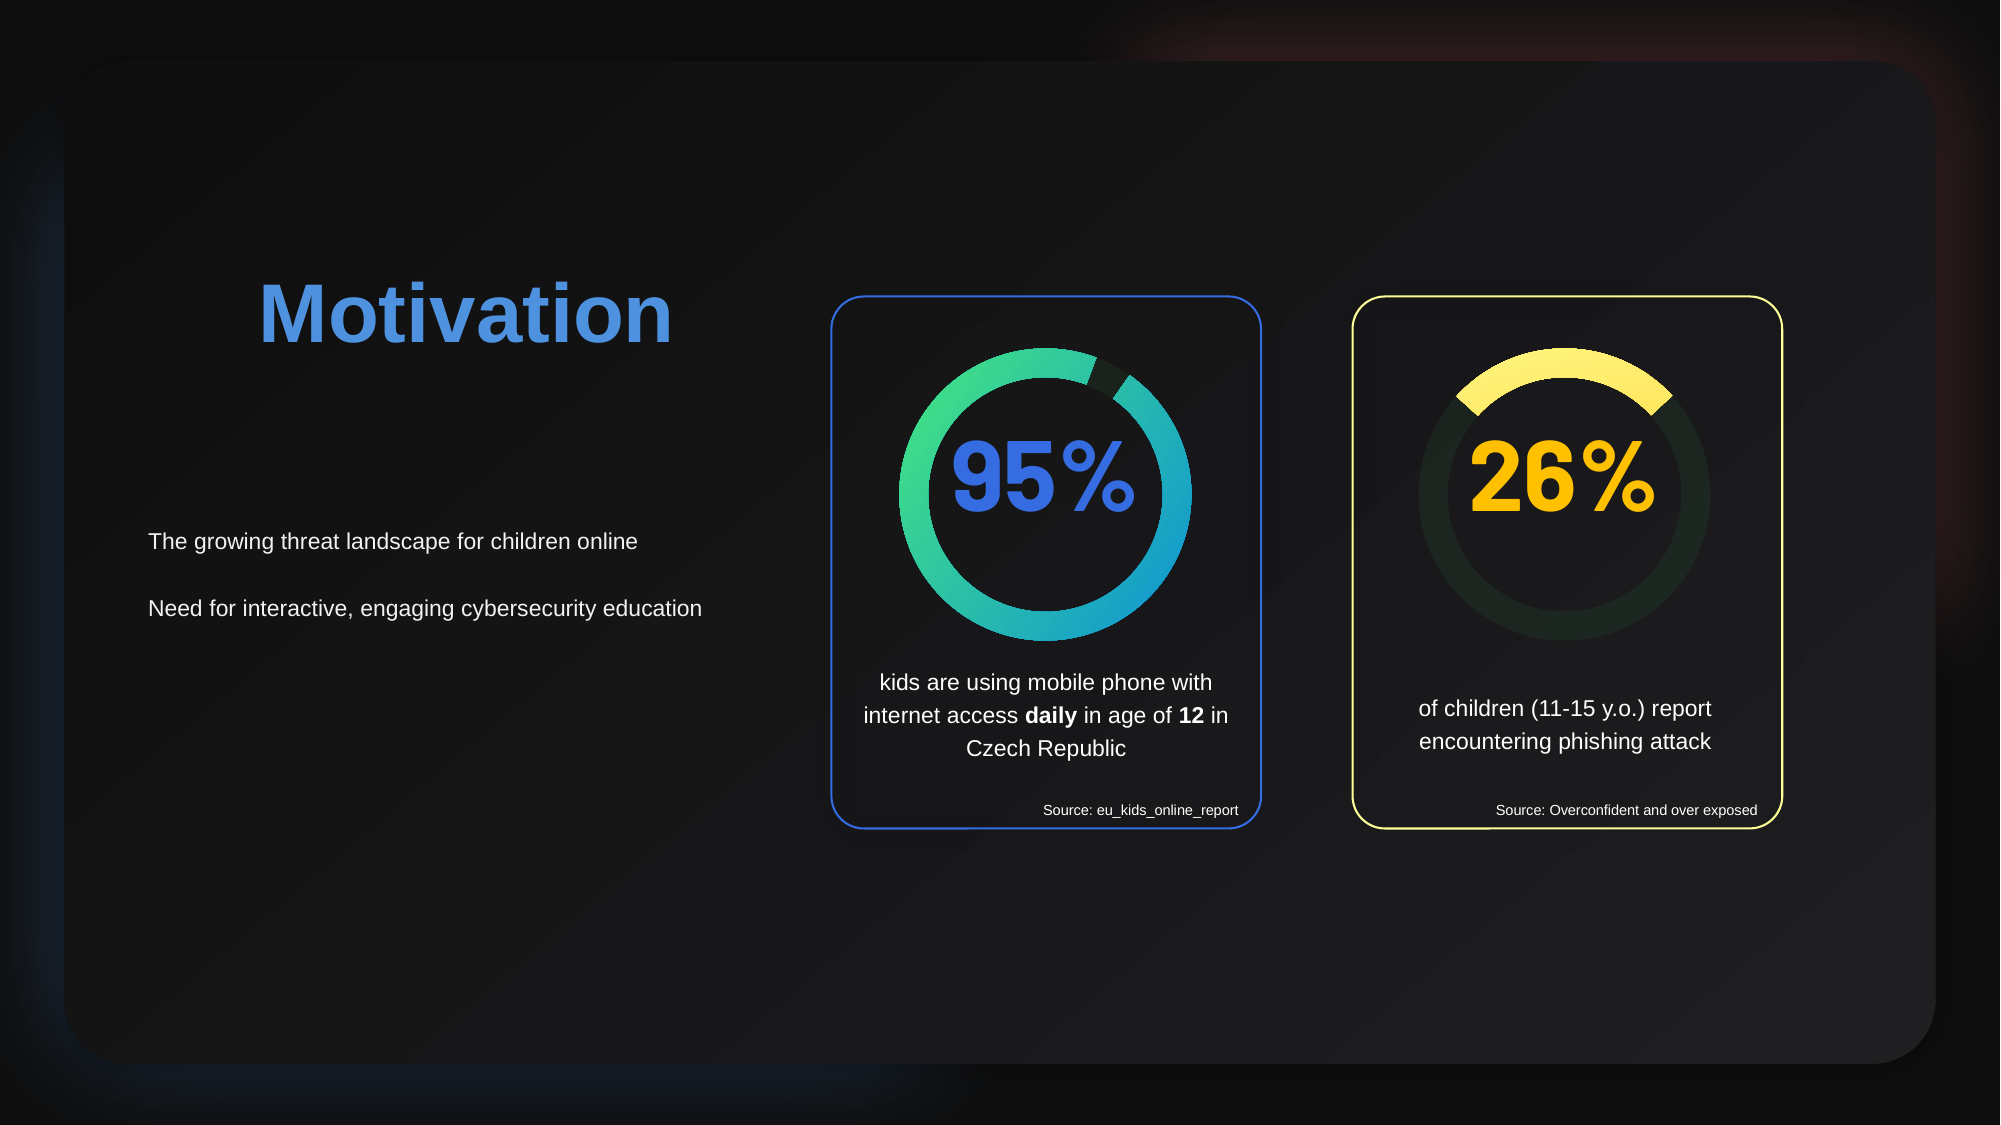

Motivation

26%
95%
The growing threat landscape for children online

Need for interactive, engaging cybersecurity education
kids are using mobile phone with internet access daily in age of 12 in Czech Republic
of children (11-15 y.o.) report
encountering phishing attack
Source: eu_kids_online_report
Source: Overconfident and over exposed